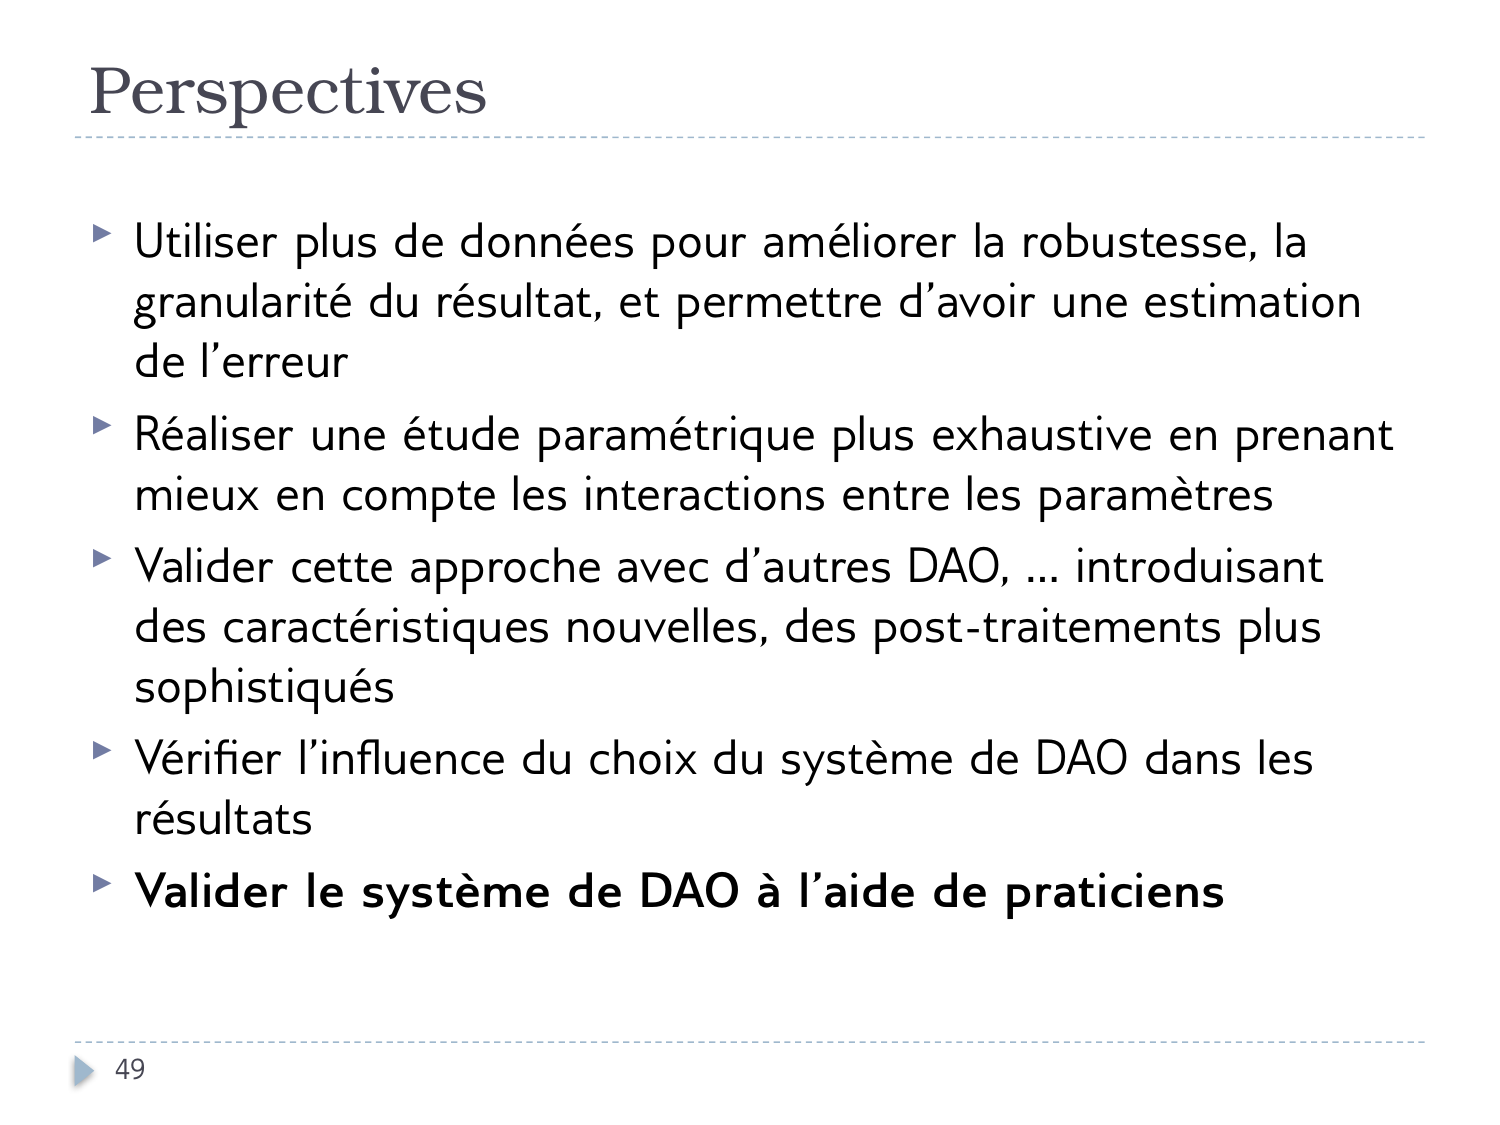

# Perspectives
Utiliser plus de données pour améliorer la robustesse, la granularité du résultat, et permettre d’avoir une estimation de l’erreur
Réaliser une étude paramétrique plus exhaustive en prenant mieux en compte les interactions entre les paramètres
Valider cette approche avec d’autres DAO, … introduisant des caractéristiques nouvelles, des post-traitements plus sophistiqués
Vérifier l’influence du choix du système de DAO dans les résultats
Valider le système de DAO à l’aide de praticiens

49